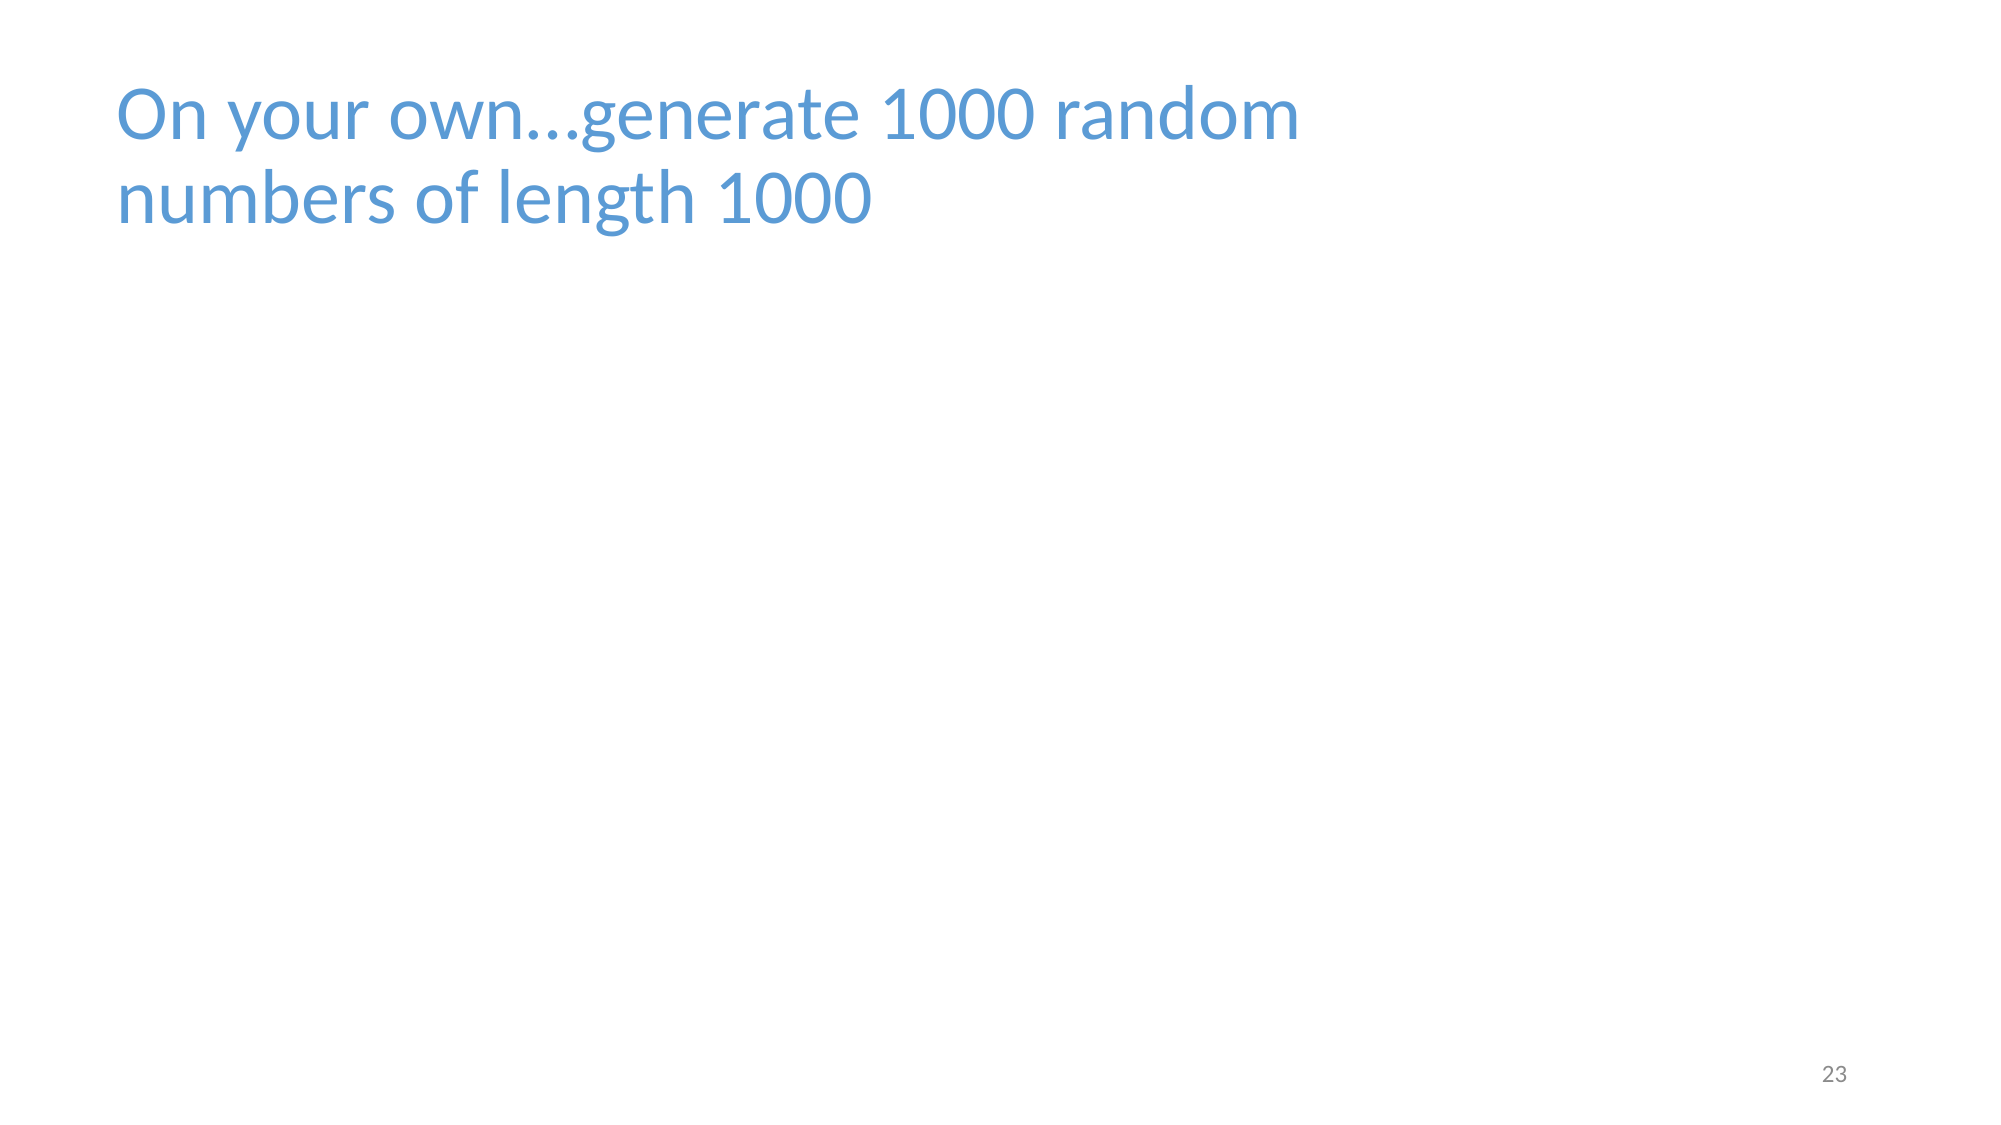

On your own…generate 1000 random numbers of length 1000
23